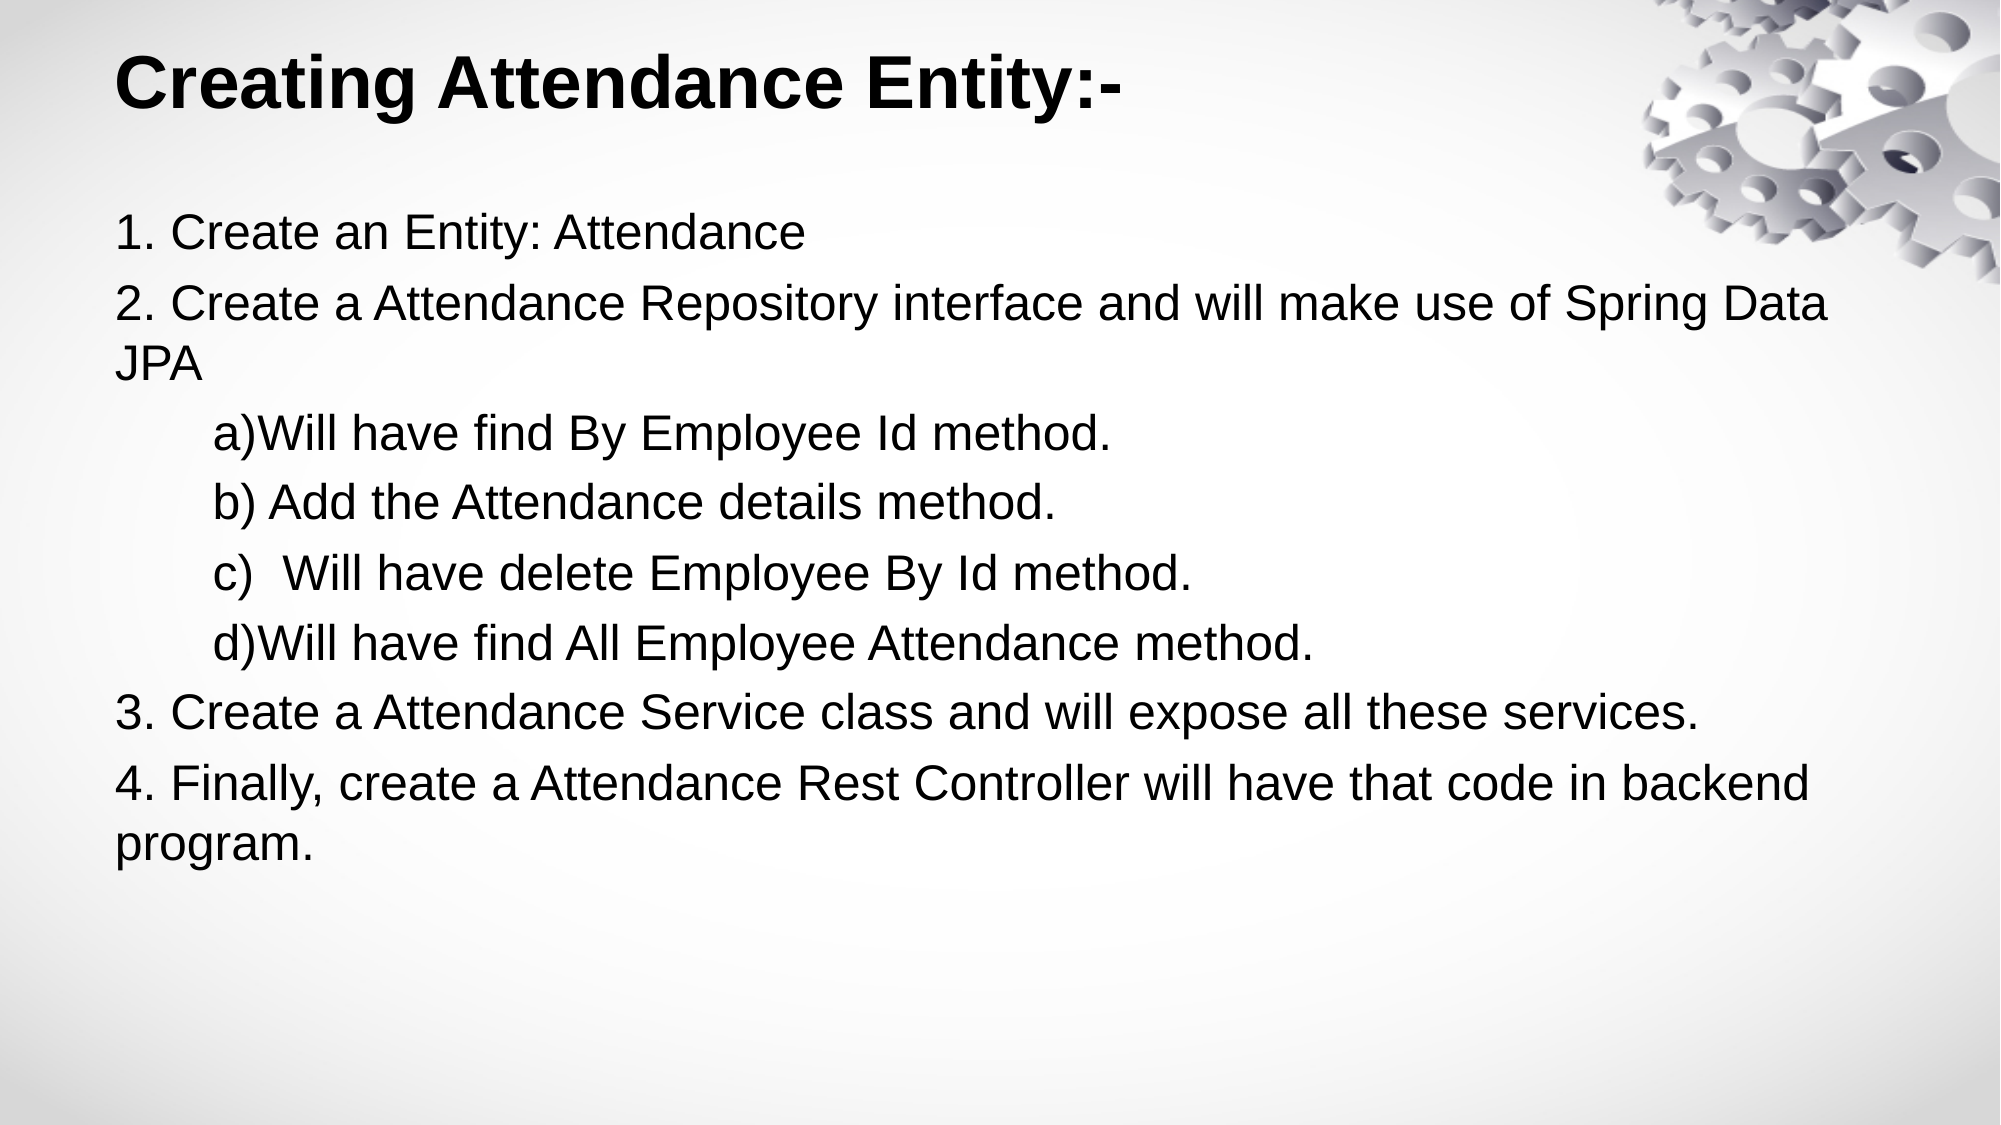

# Creating Attendance Entity:-
1. Create an Entity: Attendance
2. Create a Attendance Repository interface and will make use of Spring Data JPA
       a)Will have find By Employee Id method.
       b) Add the Attendance details method.
       c)  Will have delete Employee By Id method.
       d)Will have find All Employee Attendance method.
3. Create a Attendance Service class and will expose all these services.
4. Finally, create a Attendance Rest Controller will have that code in backend program.